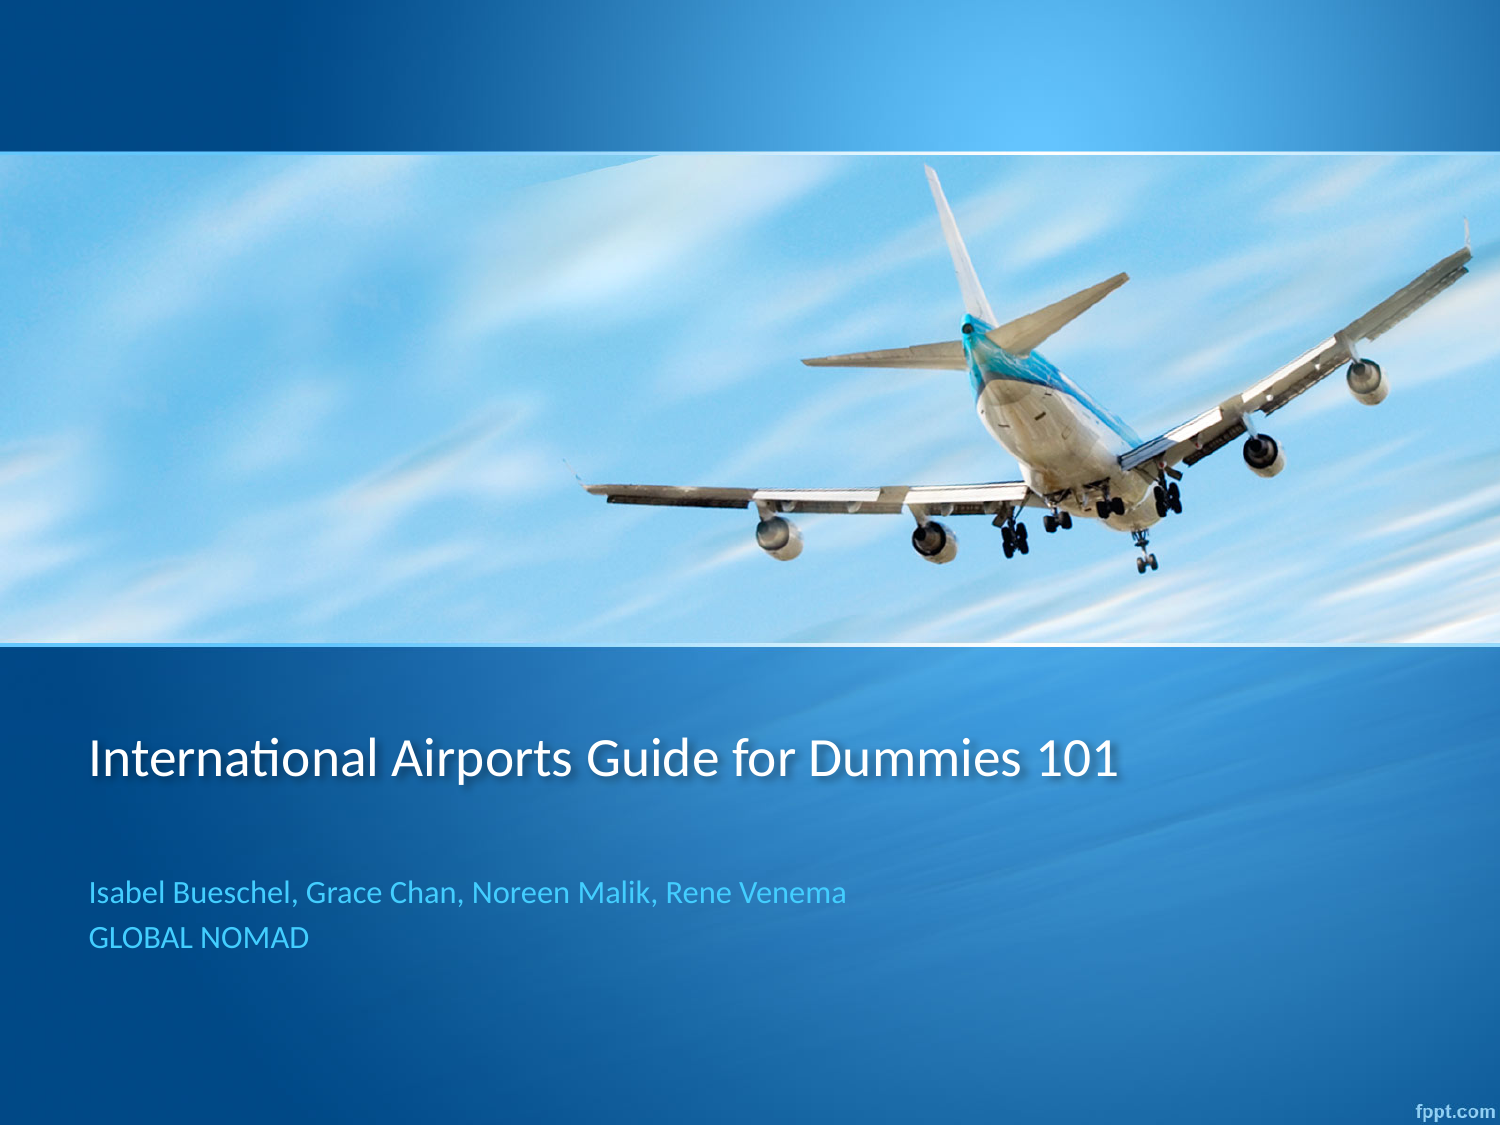

# International Airports Guide for Dummies 101
Isabel Bueschel, Grace Chan, Noreen Malik, Rene Venema
GLOBAL NOMAD